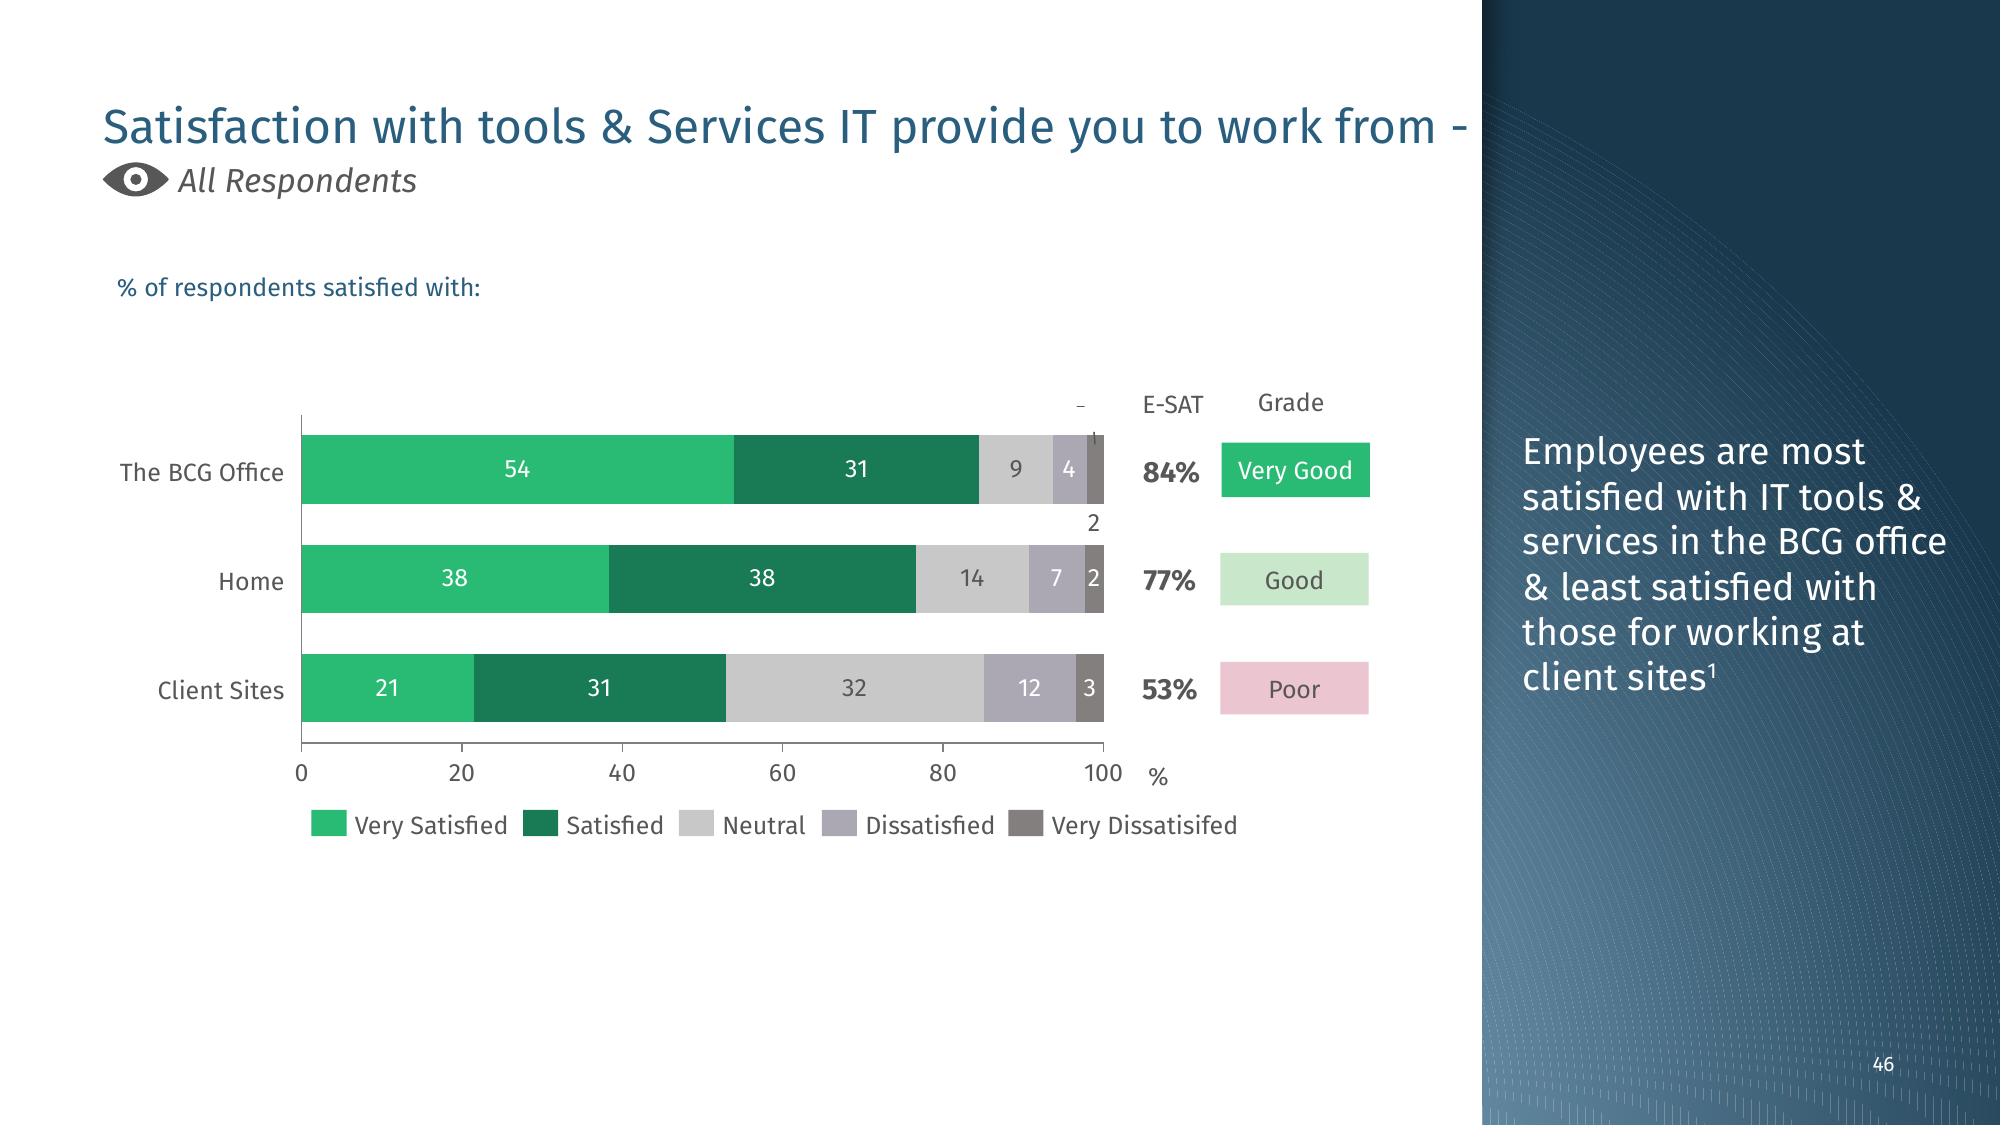

Employees are most satisfied with IT tools & services in the BCG office & least satisfied with those for working at client sites1
# Satisfaction with tools & Services IT provide you to work from -

All Respondents
% of respondents satisfied with:
E-SAT
Grade

### Chart

| Category |  |  |  |  |  |
|---|---|---|---|---|---|
Very Good
84%
The BCG Office
Good
77%
Home
Poor
53%
Client Sites
%
Very Satisfied
Satisfied
Neutral
Dissatisfied
Very Dissatisifed